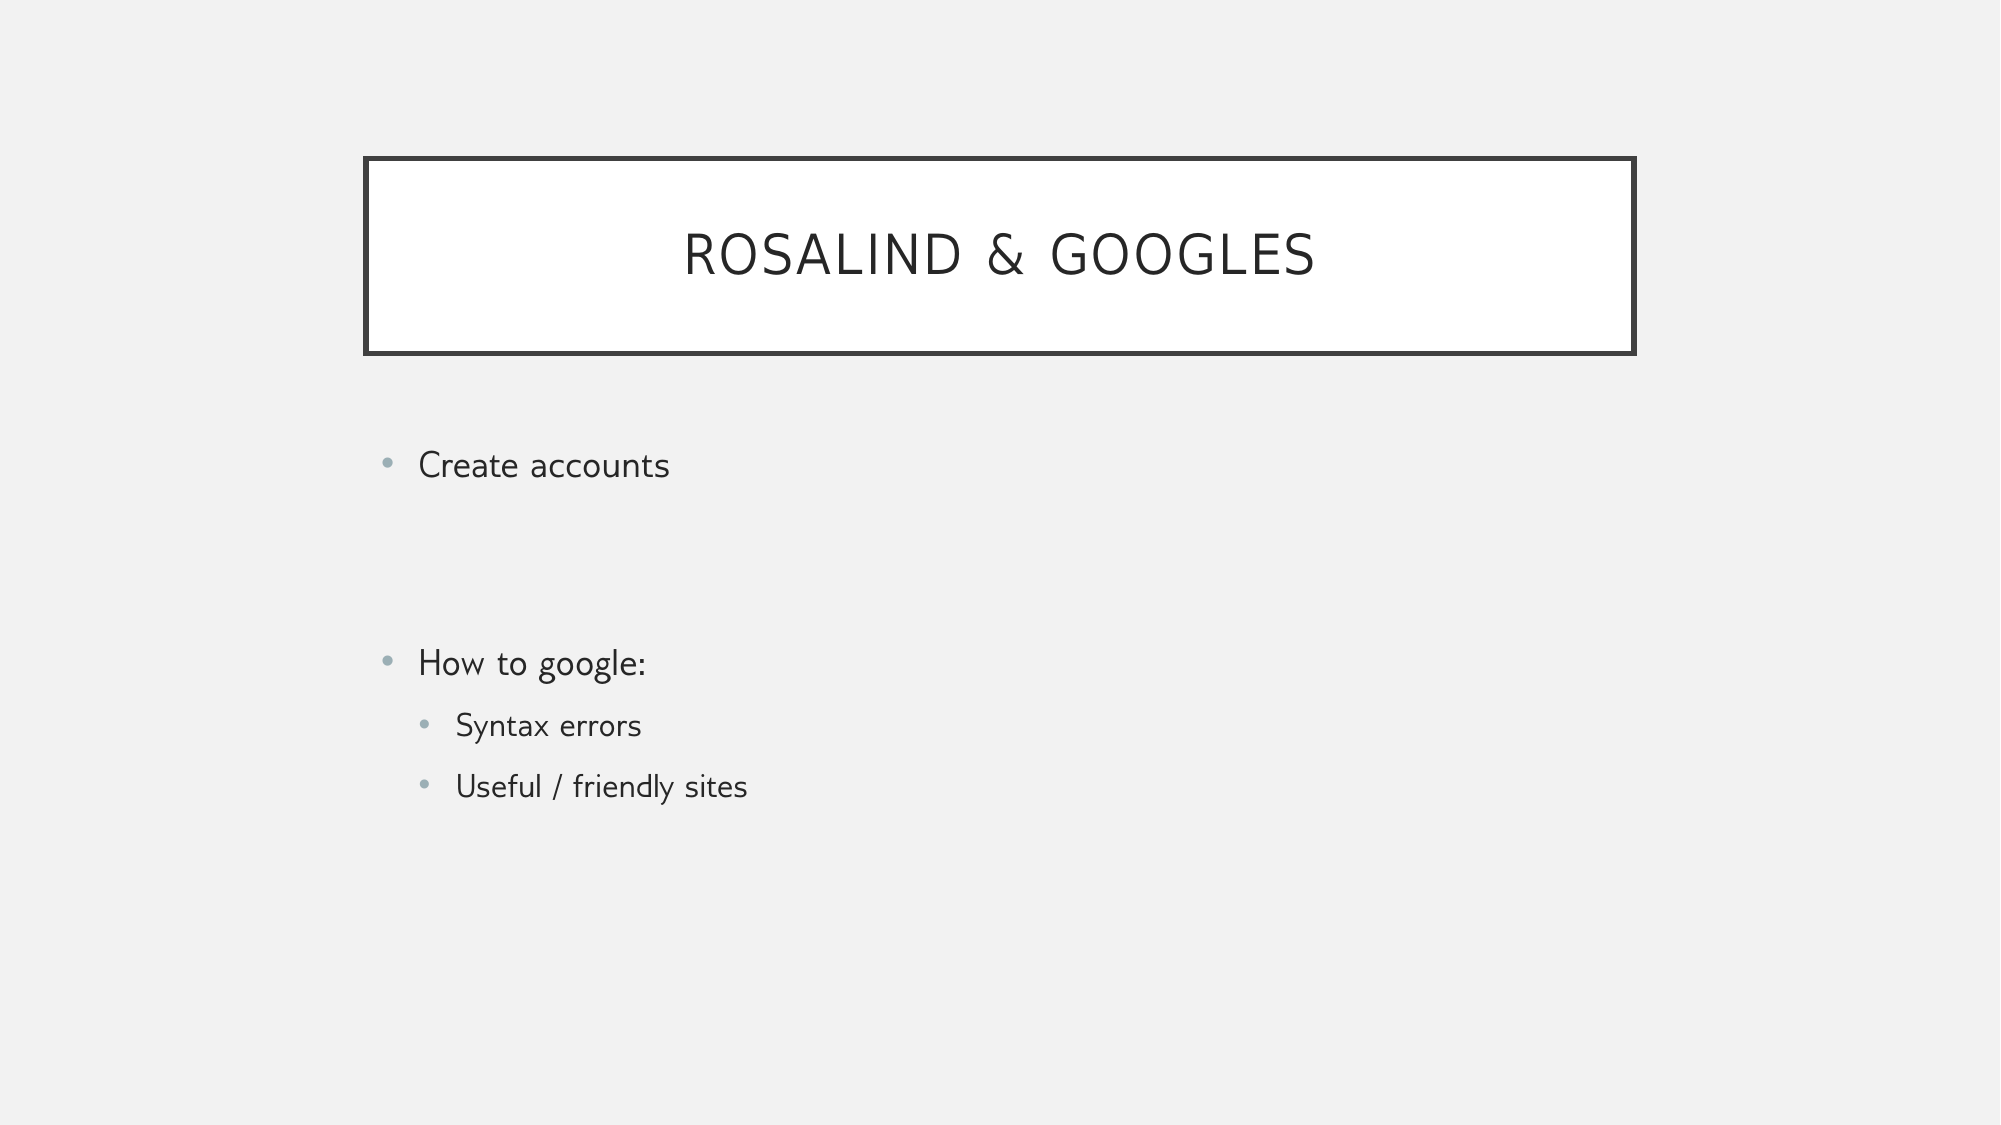

# Rosalind & googles
Create accounts

How to google:
Syntax errors
Useful / friendly sites